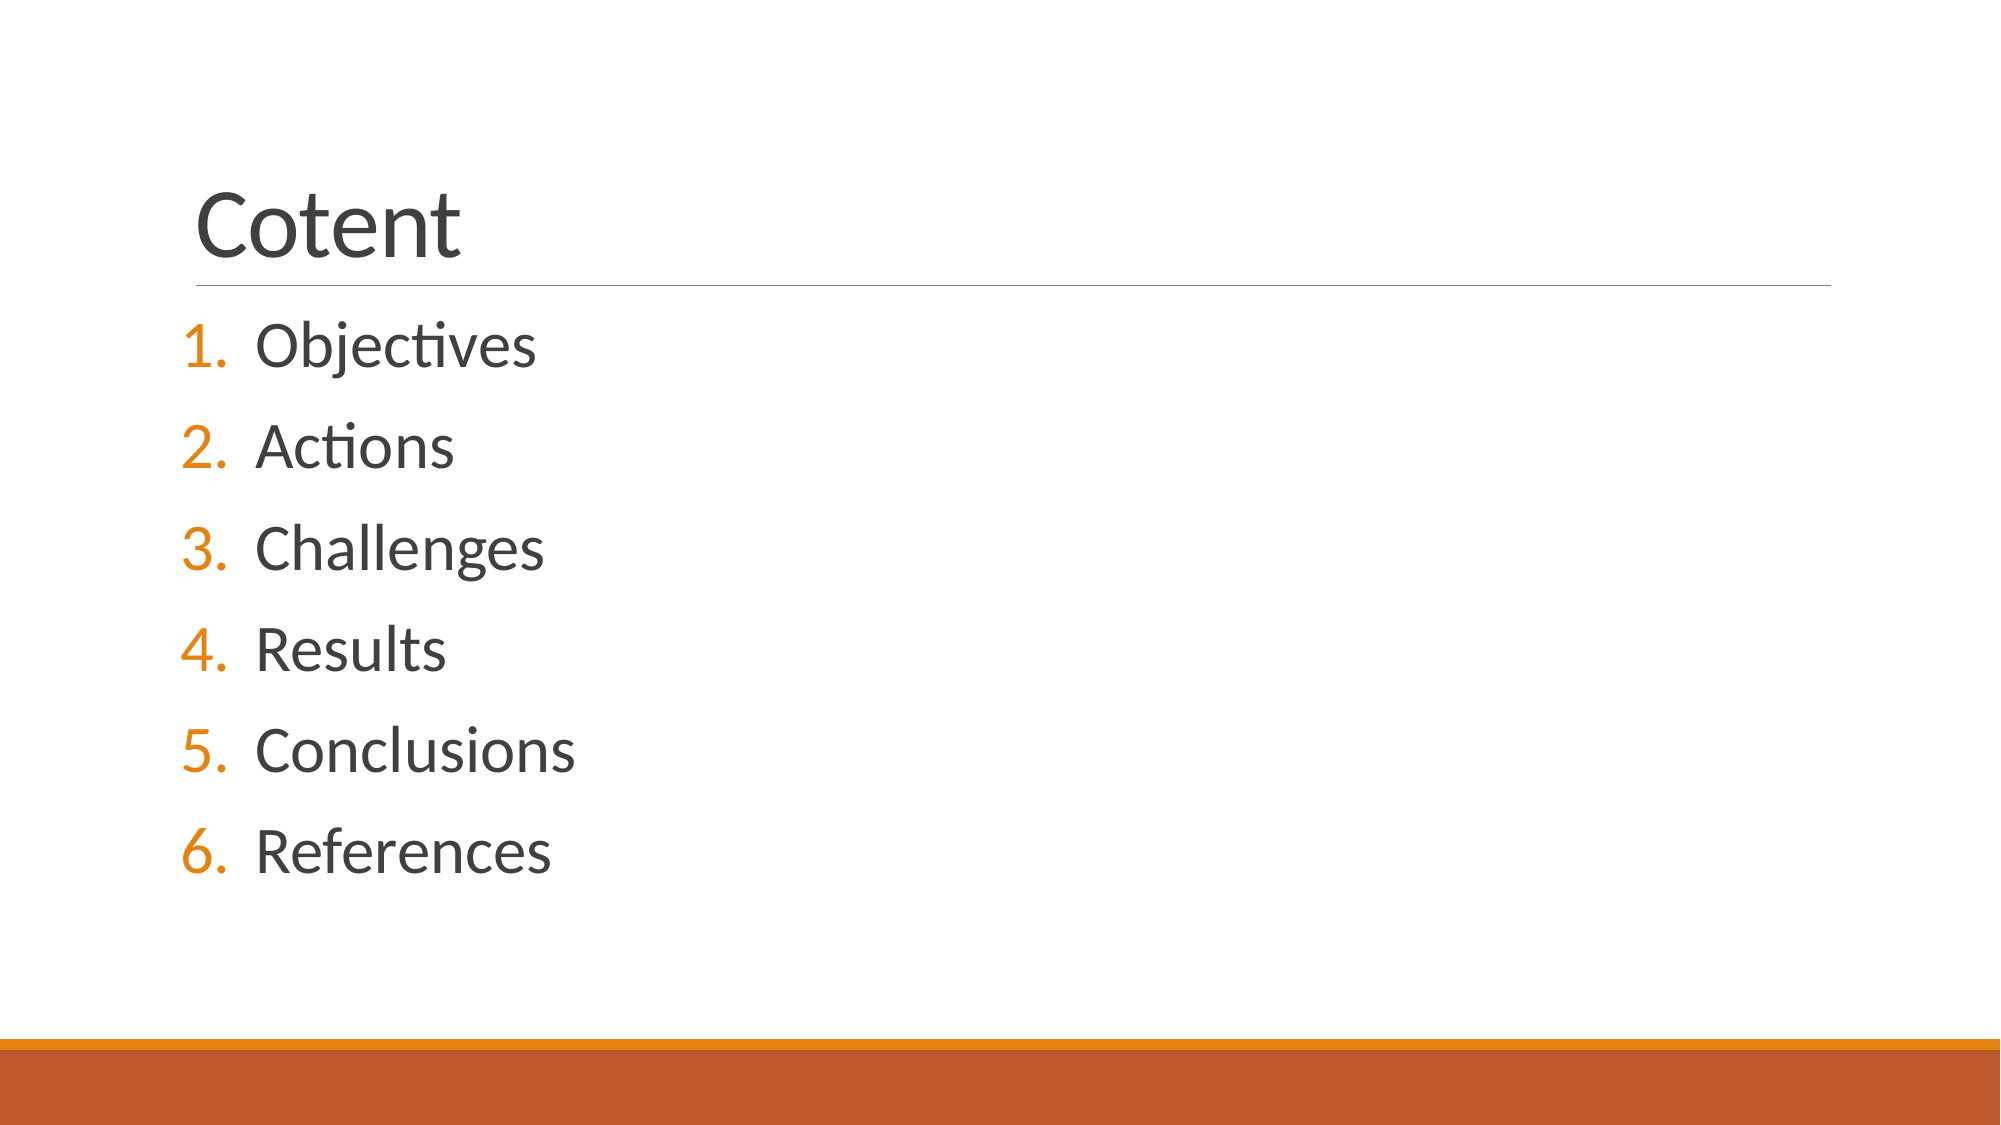

# Cotent
Objectives
Actions
Challenges
Results
Conclusions
References